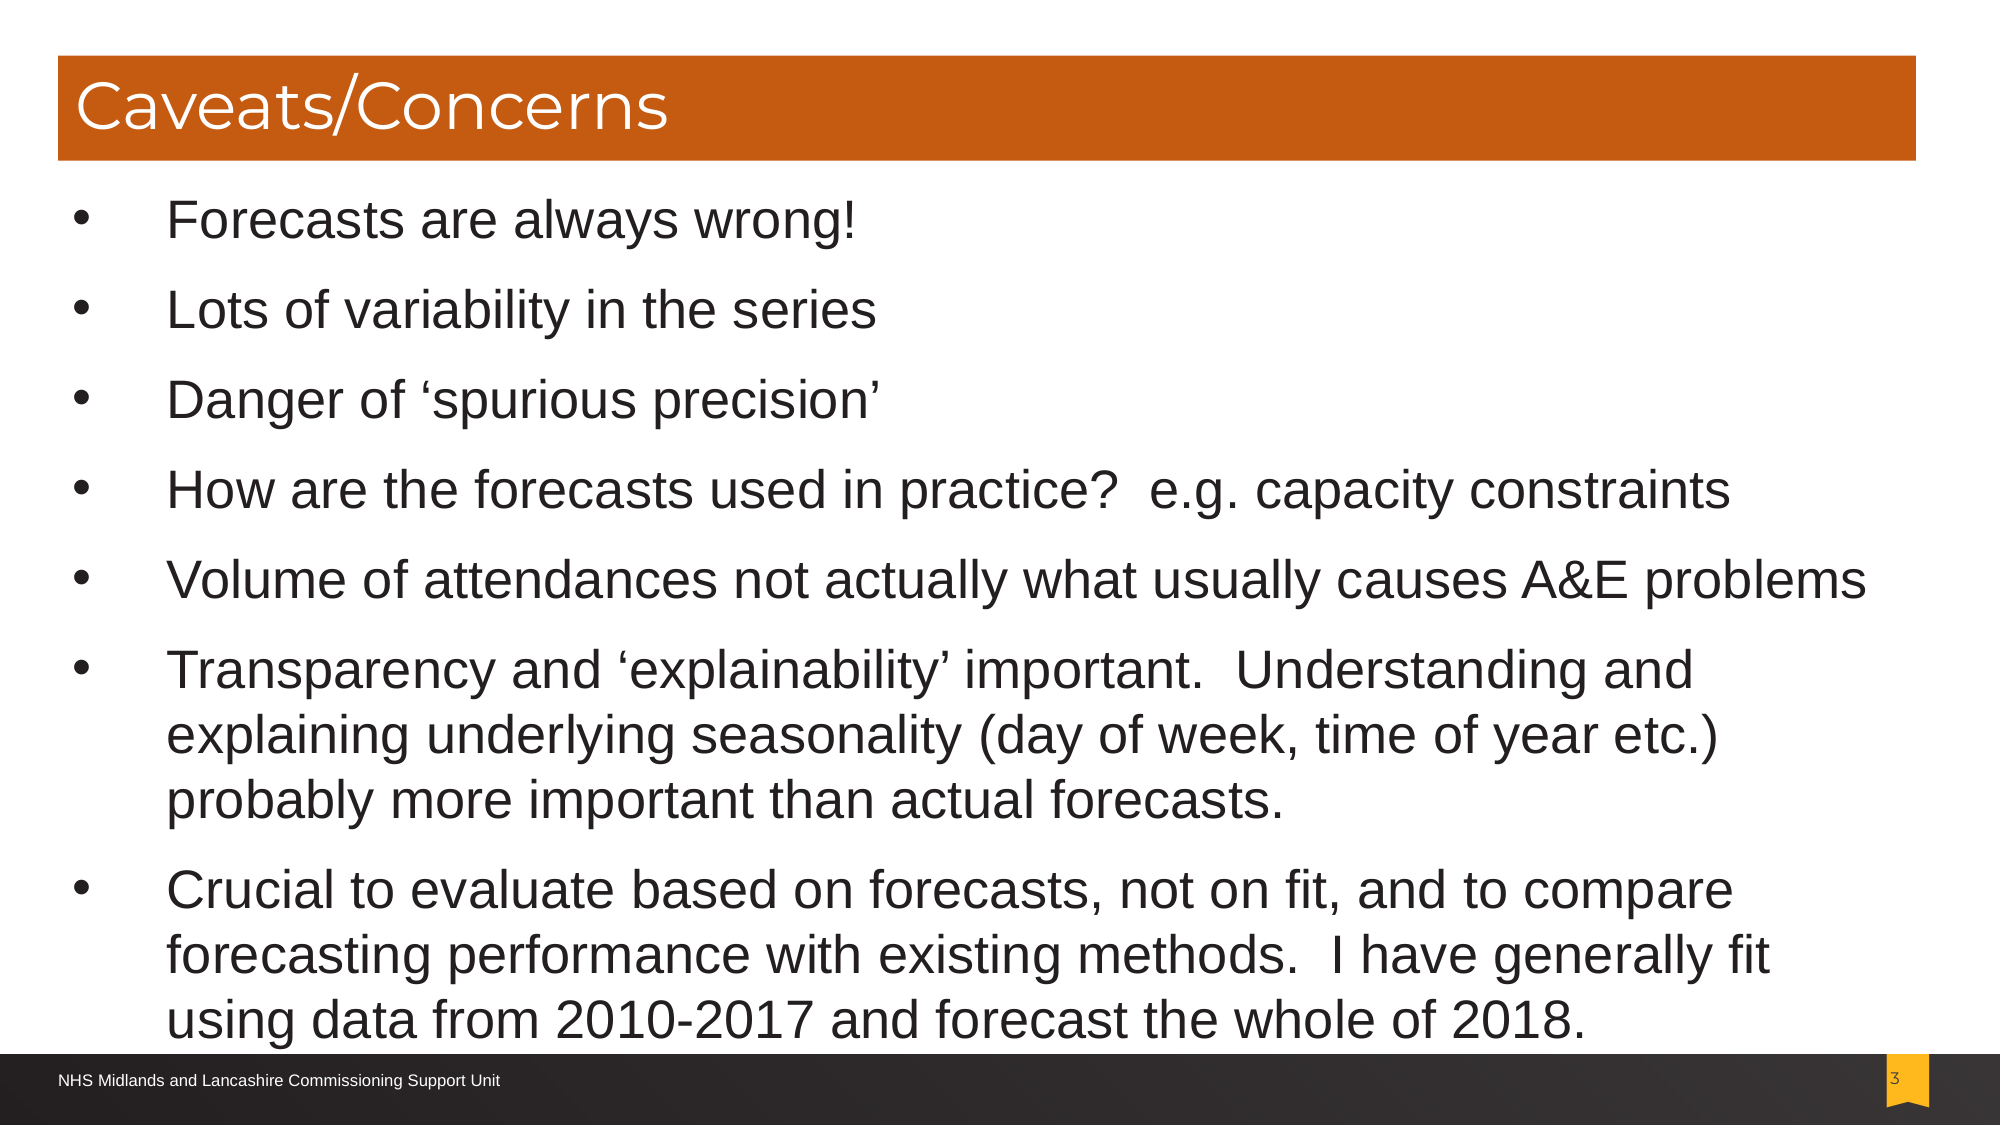

Caveats/Concerns
Forecasts are always wrong!
Lots of variability in the series
Danger of ‘spurious precision’
How are the forecasts used in practice?  e.g. capacity constraints
Volume of attendances not actually what usually causes A&E problems
Transparency and ‘explainability’ important.  Understanding and explaining underlying seasonality (day of week, time of year etc.) probably more important than actual forecasts.
Crucial to evaluate based on forecasts, not on fit, and to compare forecasting performance with existing methods.  I have generally fit using data from 2010-2017 and forecast the whole of 2018.

NHS Midlands and Lancashire Commissioning Support Unit
3